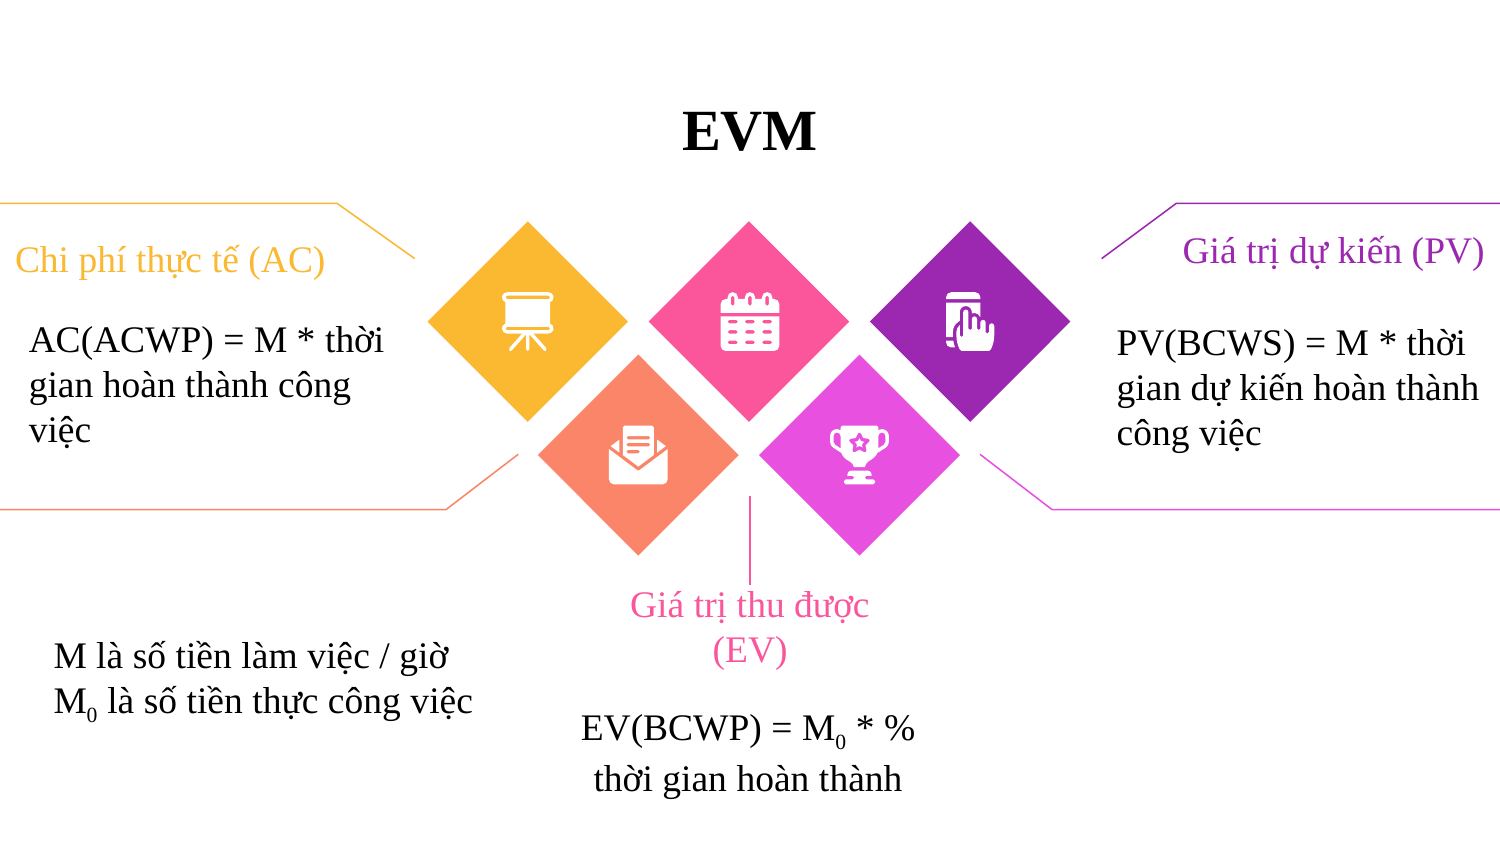

# EVM

Chi phí thực tế (AC)
AC(ACWP) = M * thời gian hoàn thành công việc
PV(BCWS) = M * thời gian dự kiến hoàn thành công việc

Giá trị dự kiến (PV)

M là số tiền làm việc / giờ
M0 là số tiền thực công việc

Giá trị thu được (EV)
EV(BCWP) = M0 * % thời gian hoàn thành